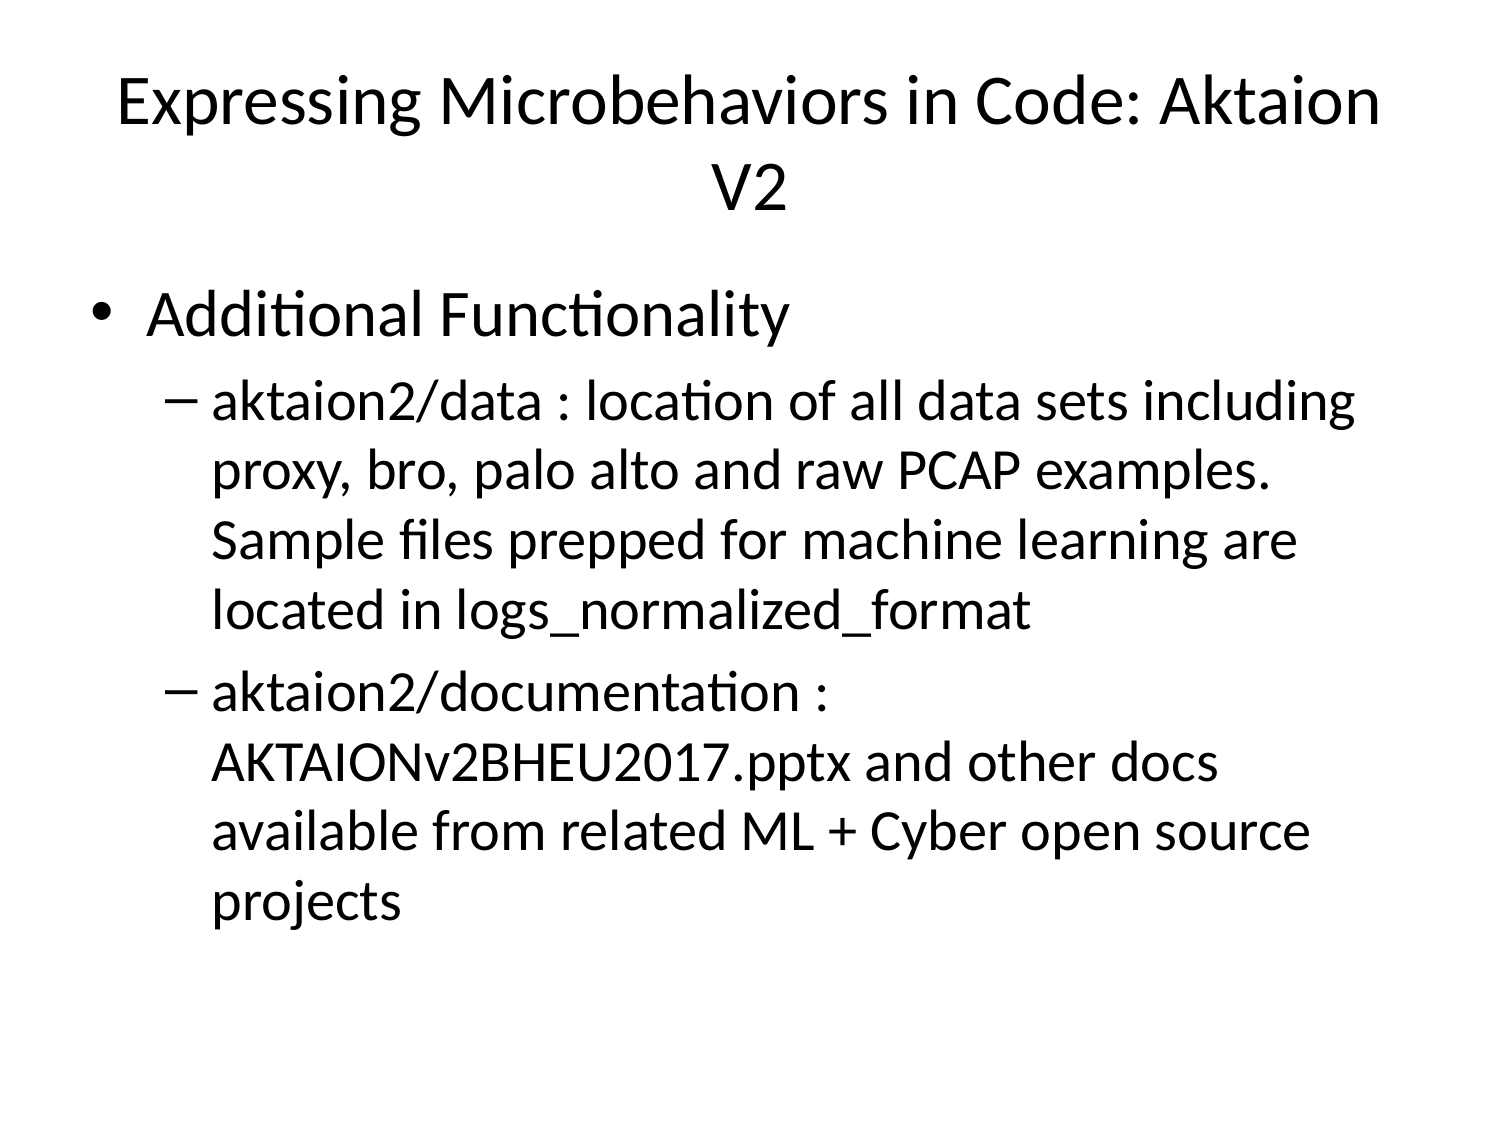

# Expressing Microbehaviors in Code: Aktaion V2
Additional Functionality
aktaion2/data : location of all data sets including proxy, bro, palo alto and raw PCAP examples.  Sample files prepped for machine learning are located in logs_normalized_format
aktaion2/documentation : AKTAIONv2BHEU2017.pptx and other docs available from related ML + Cyber open source projects